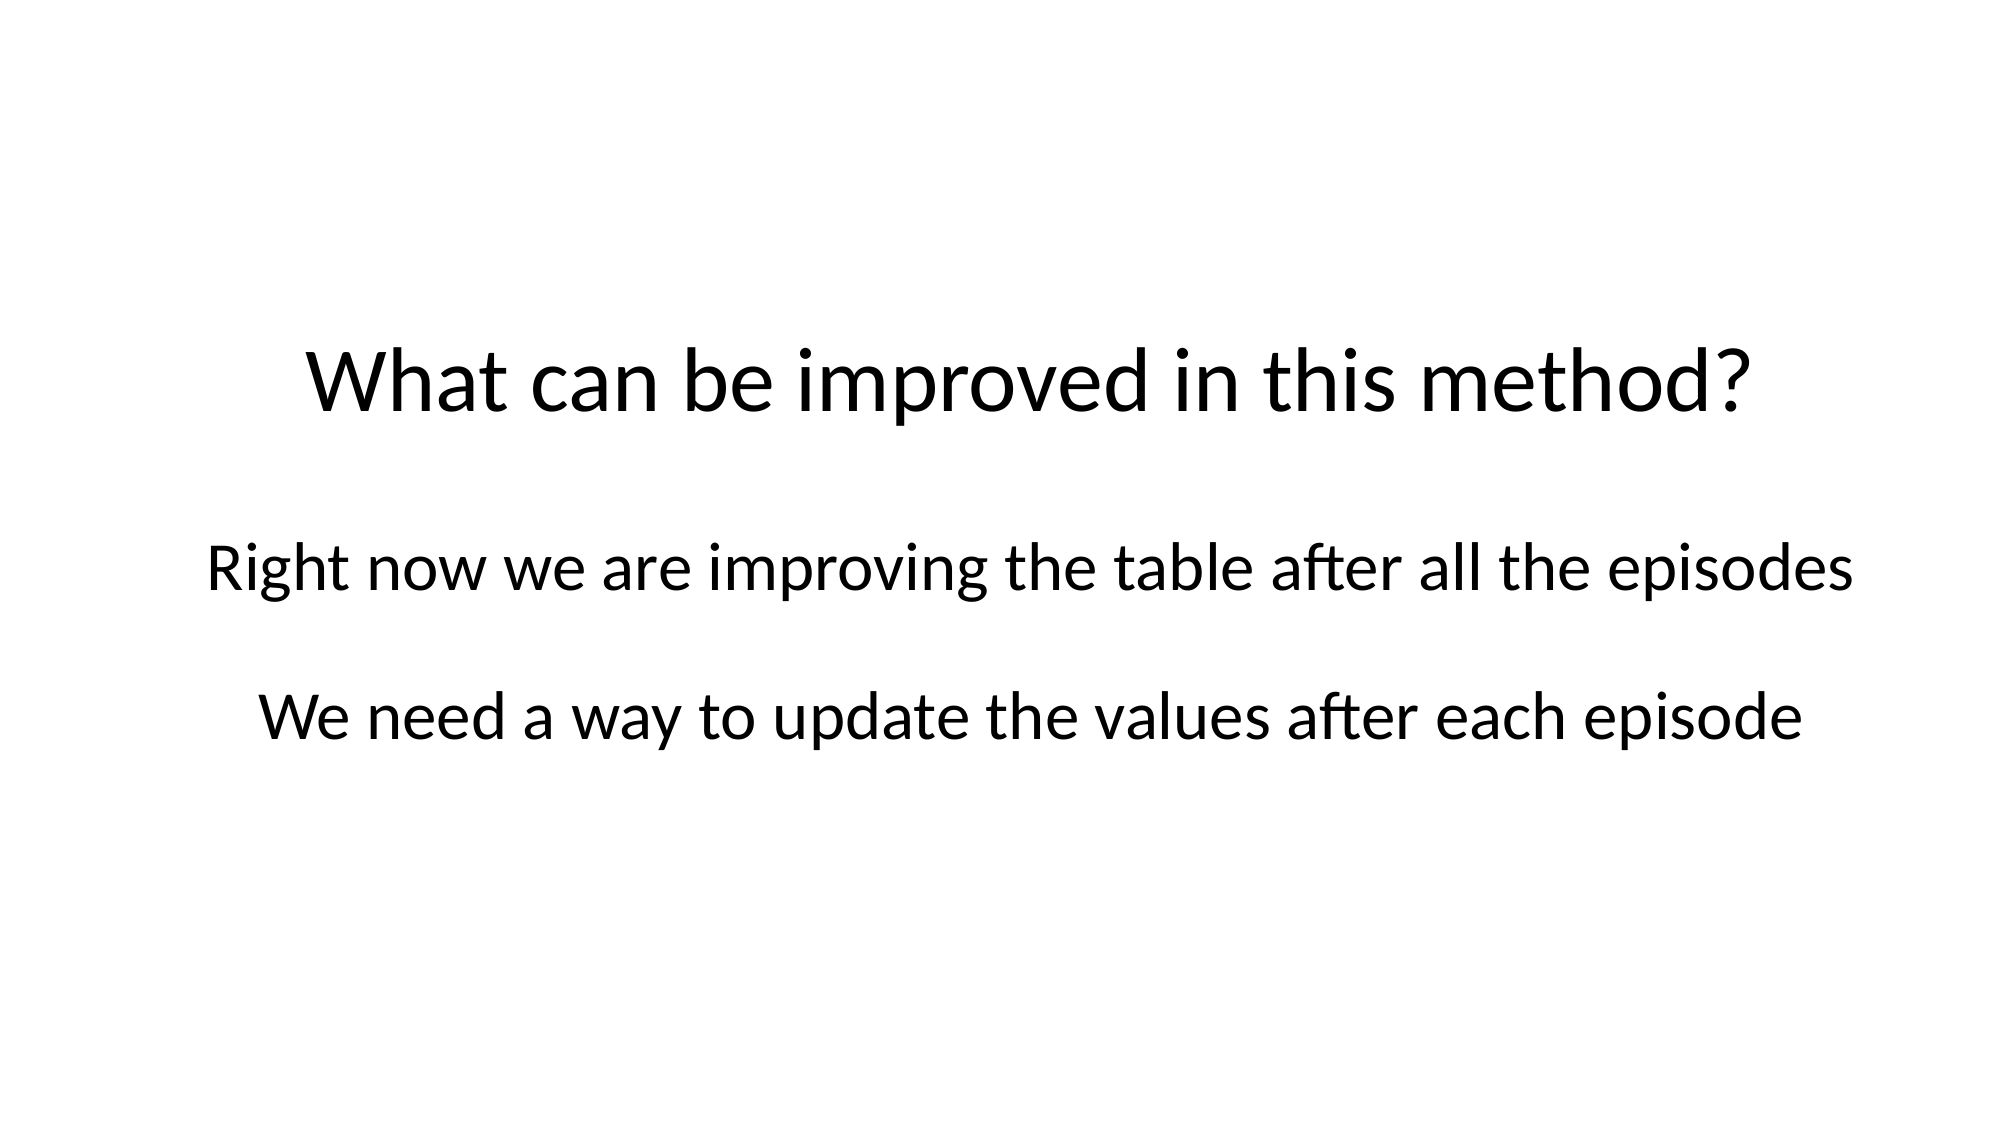

# What can be improved in this method? Right now we are improving the table after all the episodes We need a way to update the values after each episode